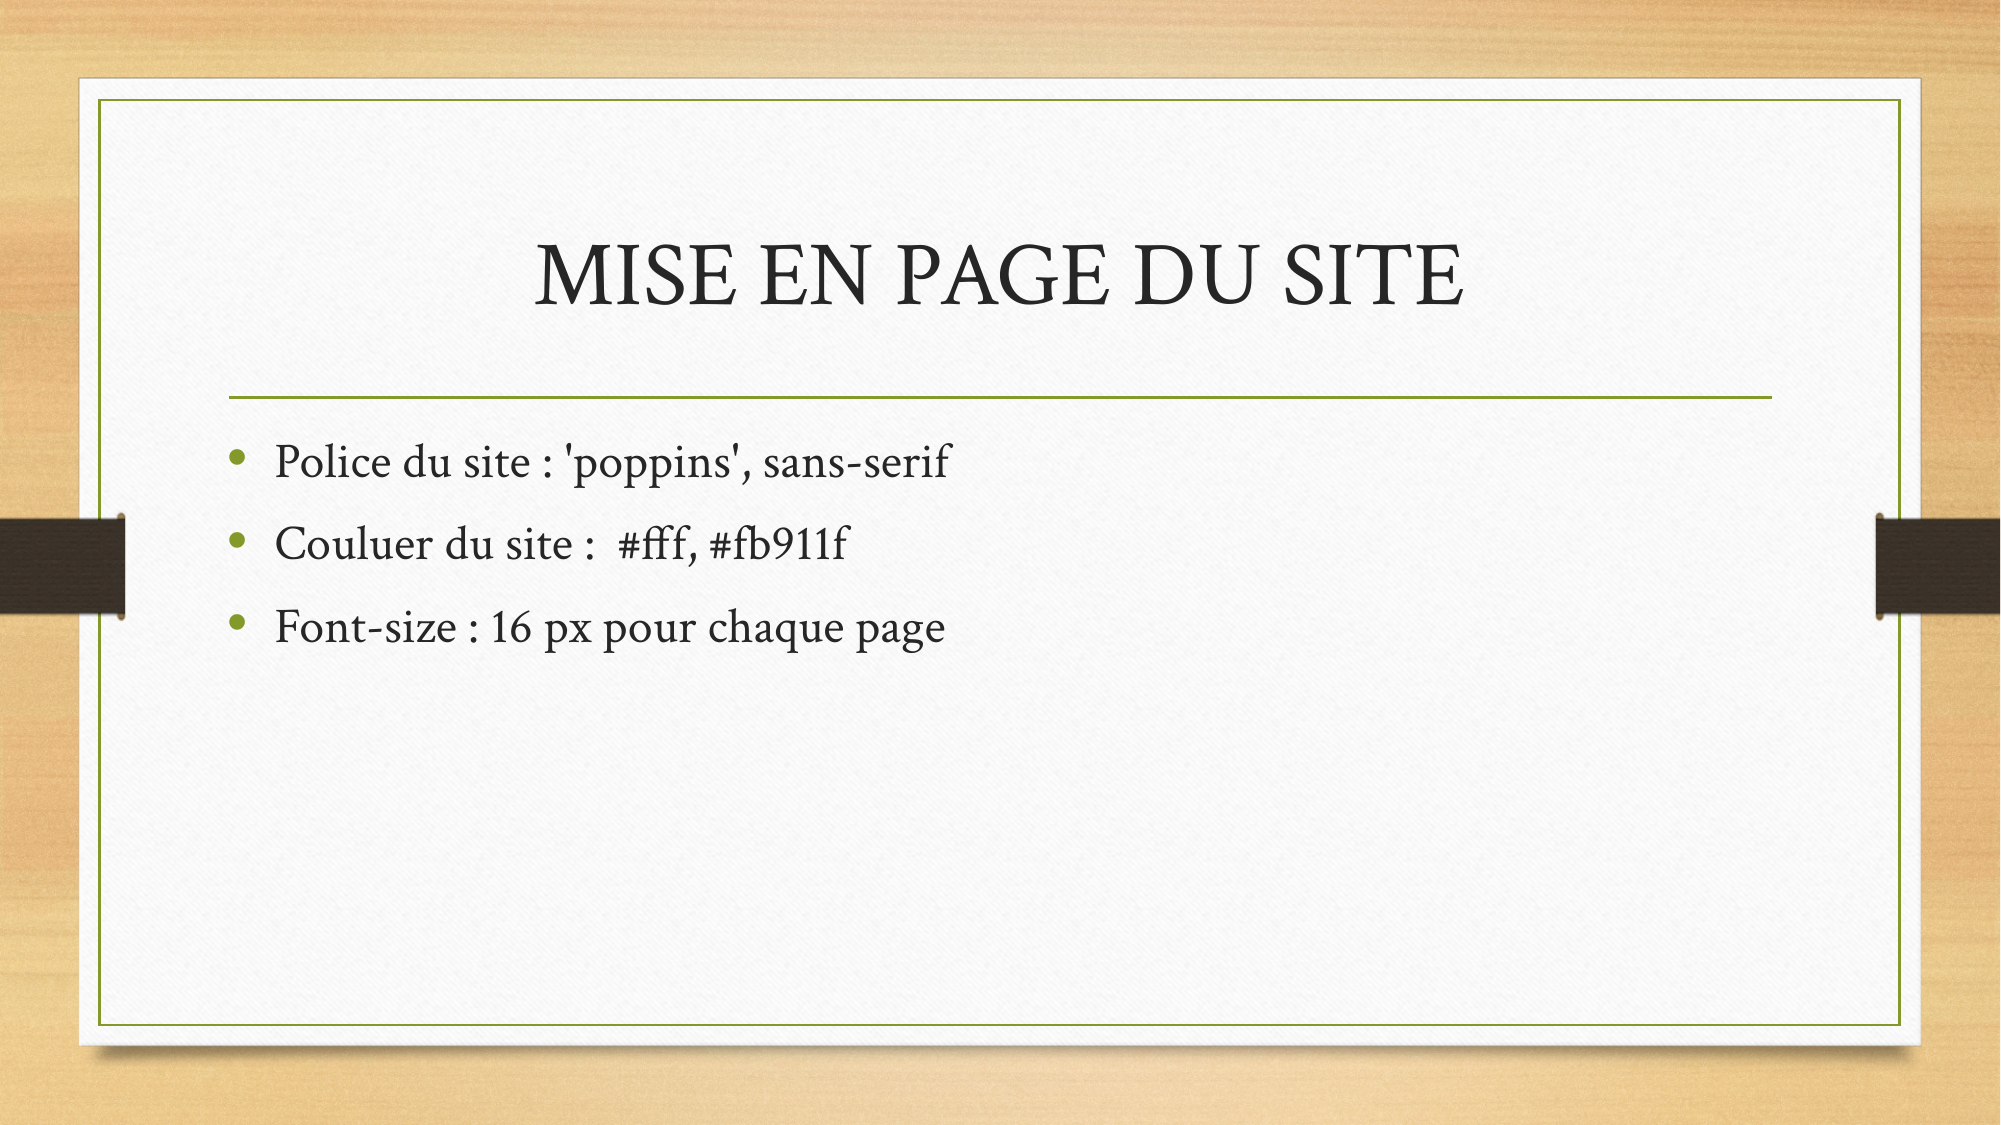

# MISE EN PAGE DU SITE
Police du site : 'poppins', sans-serif
Couluer du site :  #fff, #fb911f
Font-size : 16 px pour chaque page